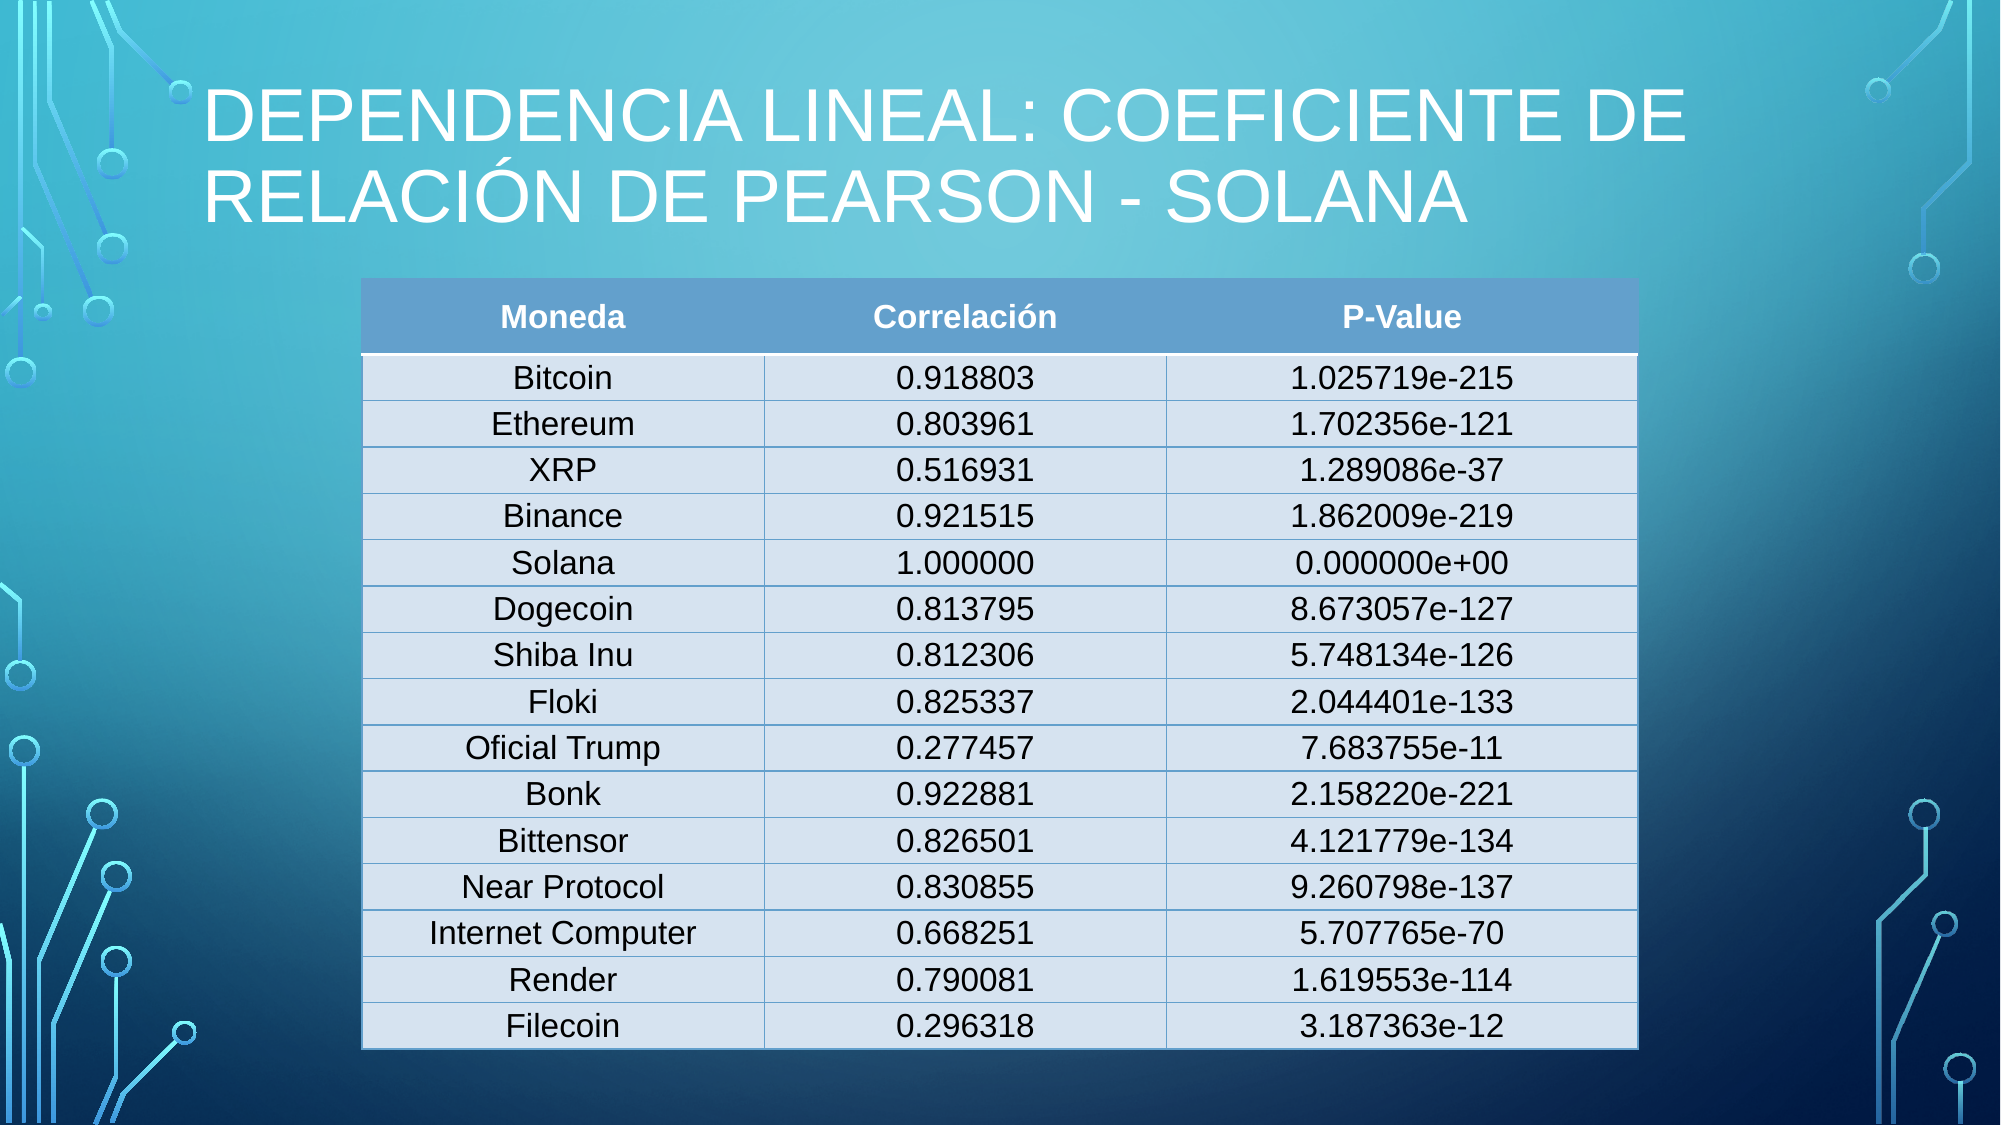

# Dependencia Lineal: Coeficiente de relación de Pearson - SOLANA
| Moneda | Correlación | P-Value |
| --- | --- | --- |
| Bitcoin | 0.918803 | 1.025719e-215 |
| Ethereum | 0.803961 | 1.702356e-121 |
| XRP | 0.516931 | 1.289086e-37 |
| Binance | 0.921515 | 1.862009e-219 |
| Solana | 1.000000 | 0.000000e+00 |
| Dogecoin | 0.813795 | 8.673057e-127 |
| Shiba Inu | 0.812306 | 5.748134e-126 |
| Floki | 0.825337 | 2.044401e-133 |
| Oficial Trump | 0.277457 | 7.683755e-11 |
| Bonk | 0.922881 | 2.158220e-221 |
| Bittensor | 0.826501 | 4.121779e-134 |
| Near Protocol | 0.830855 | 9.260798e-137 |
| Internet Computer | 0.668251 | 5.707765e-70 |
| Render | 0.790081 | 1.619553e-114 |
| Filecoin | 0.296318 | 3.187363e-12 |